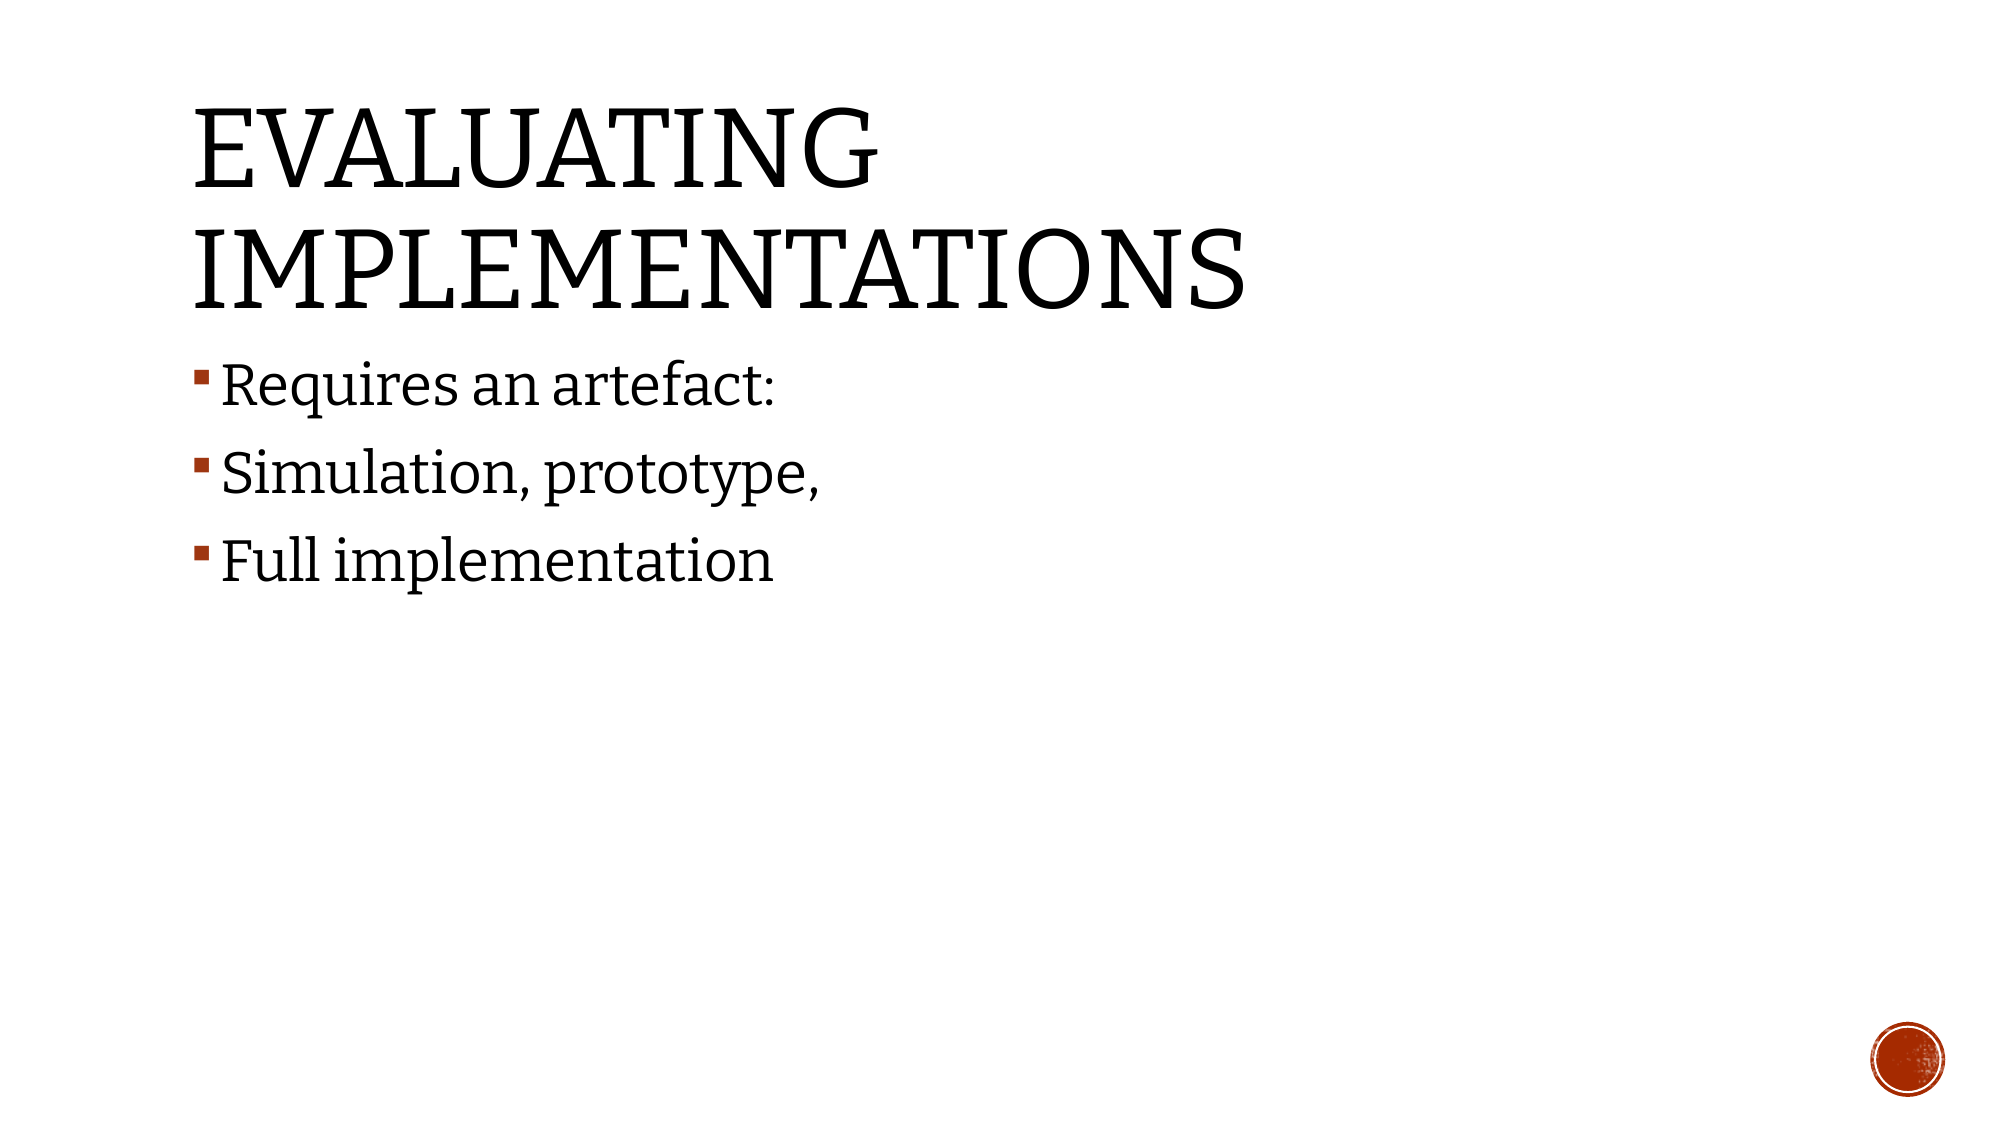

# Evaluating Implementations
Requires an artefact:
Simulation, prototype,
Full implementation